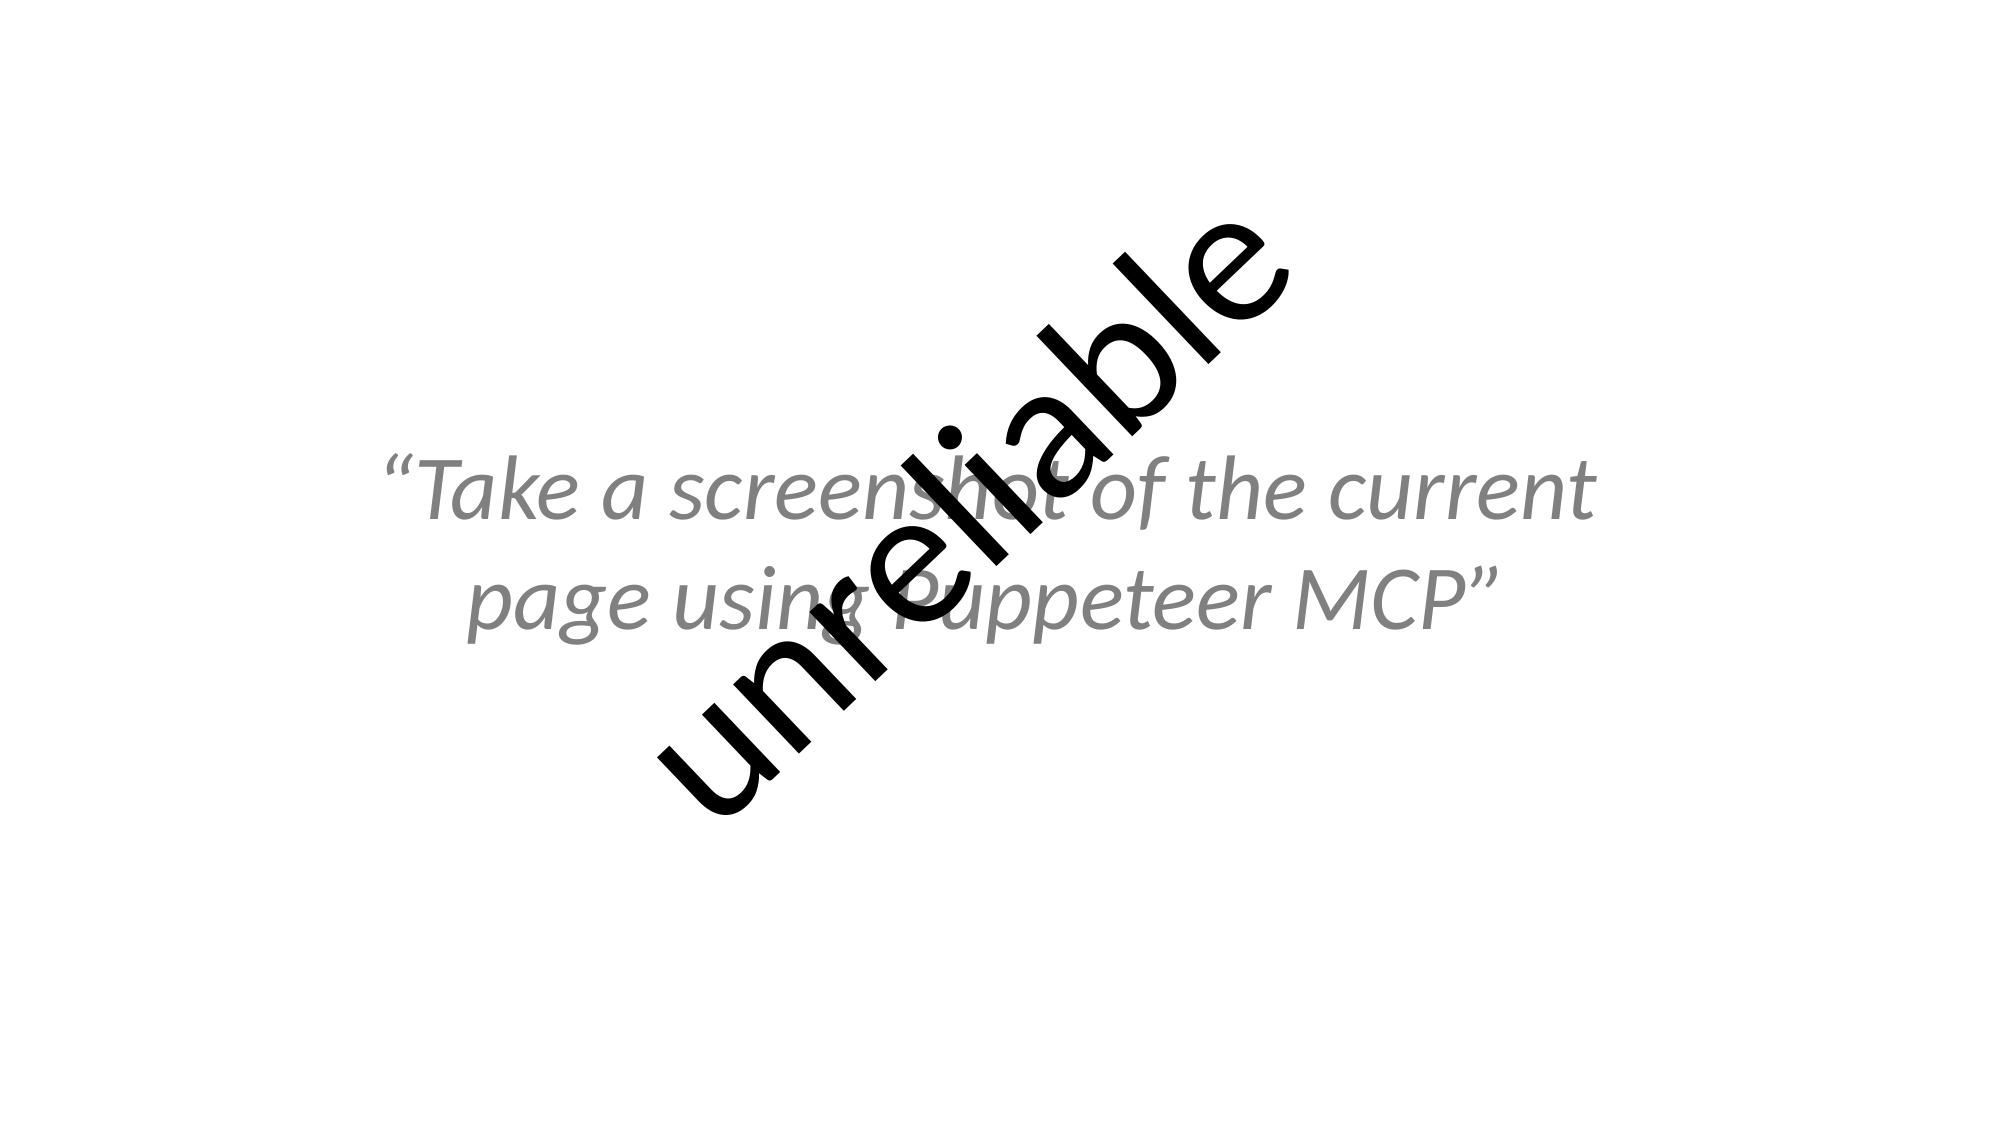

unreliable
“Take a screenshot of the current page using Puppeteer MCP”